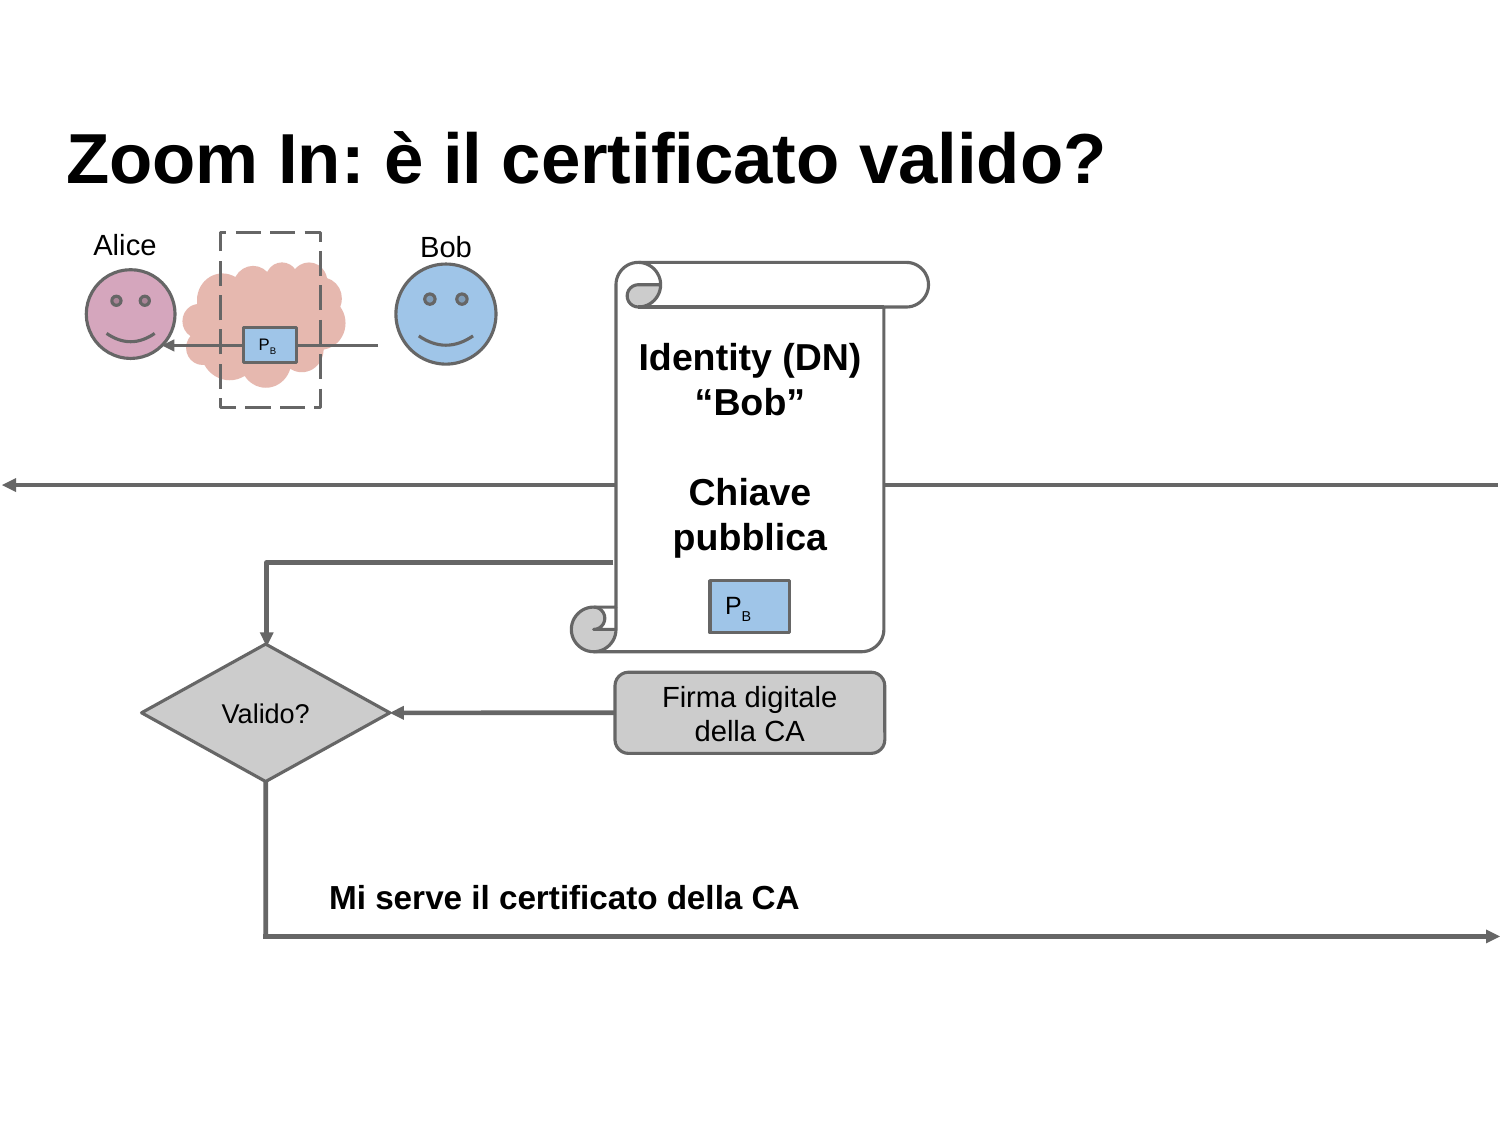

# Zoom In: è il certificato valido?

Alice
Bob

Identity (DN)
“Bob”

Chiave pubblica

PB

PB
Valido?
Firma digitale della CA
Mi serve il certificato della CA